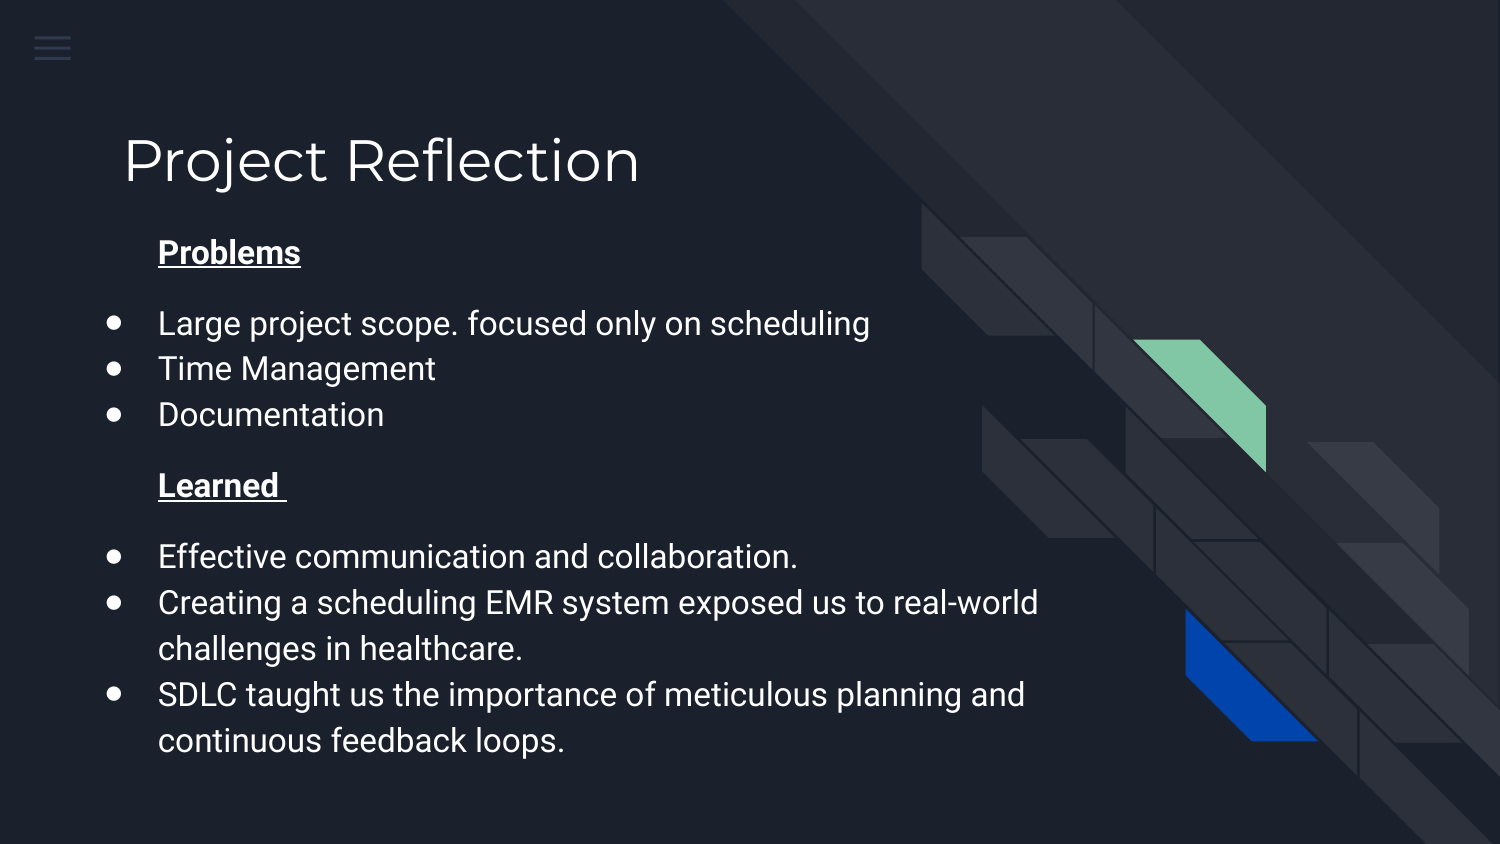

# Project Reflection
Problems
Large project scope. focused only on scheduling
Time Management
Documentation
Learned
Effective communication and collaboration.
Creating a scheduling EMR system exposed us to real-world challenges in healthcare.
SDLC taught us the importance of meticulous planning and continuous feedback loops.